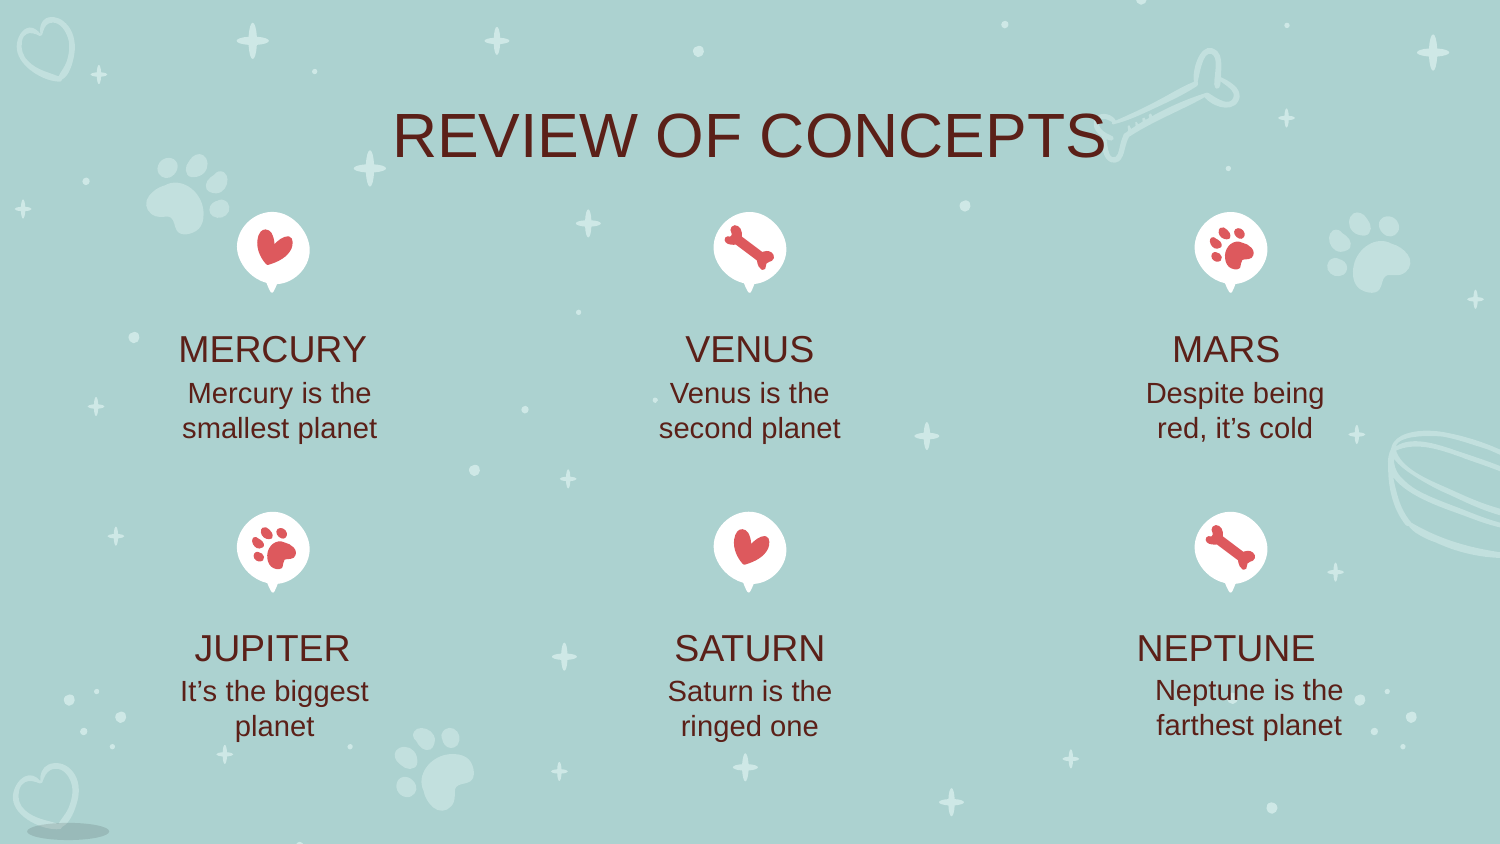

# REVIEW OF CONCEPTS

MERCURY
VENUS
MARS
Mercury is the smallest planet
Venus is the second planet
Despite being red, it’s cold

JUPITER
SATURN
NEPTUNE
Neptune is the farthest planet
It’s the biggest planet
Saturn is the ringed one